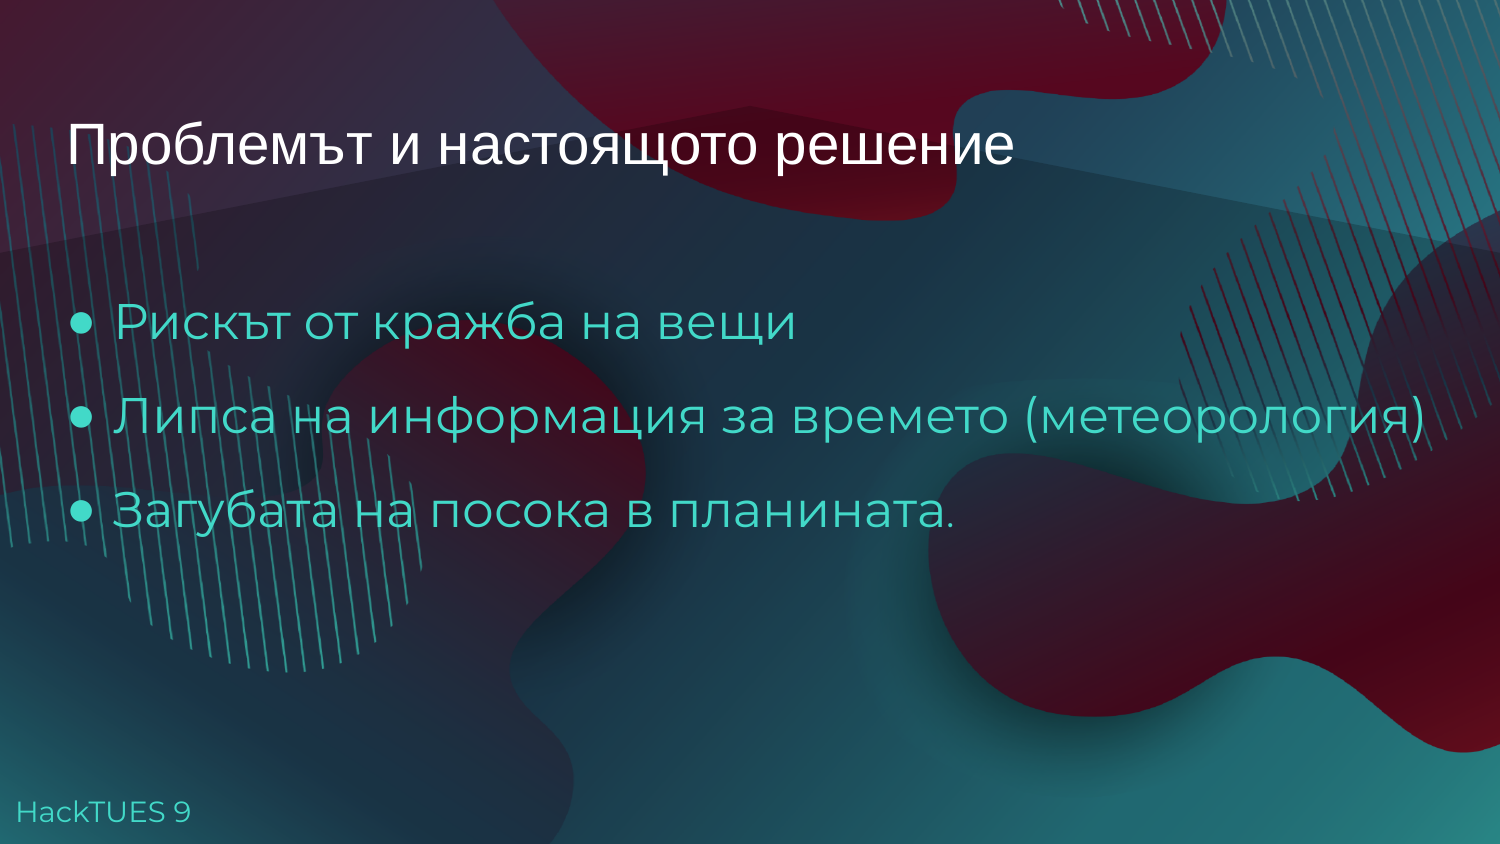

# Проблемът и настоящото решение

Рискът от кражба на вещи
Липса на информация за времето (метеорология)
Загубата на посока в планината.